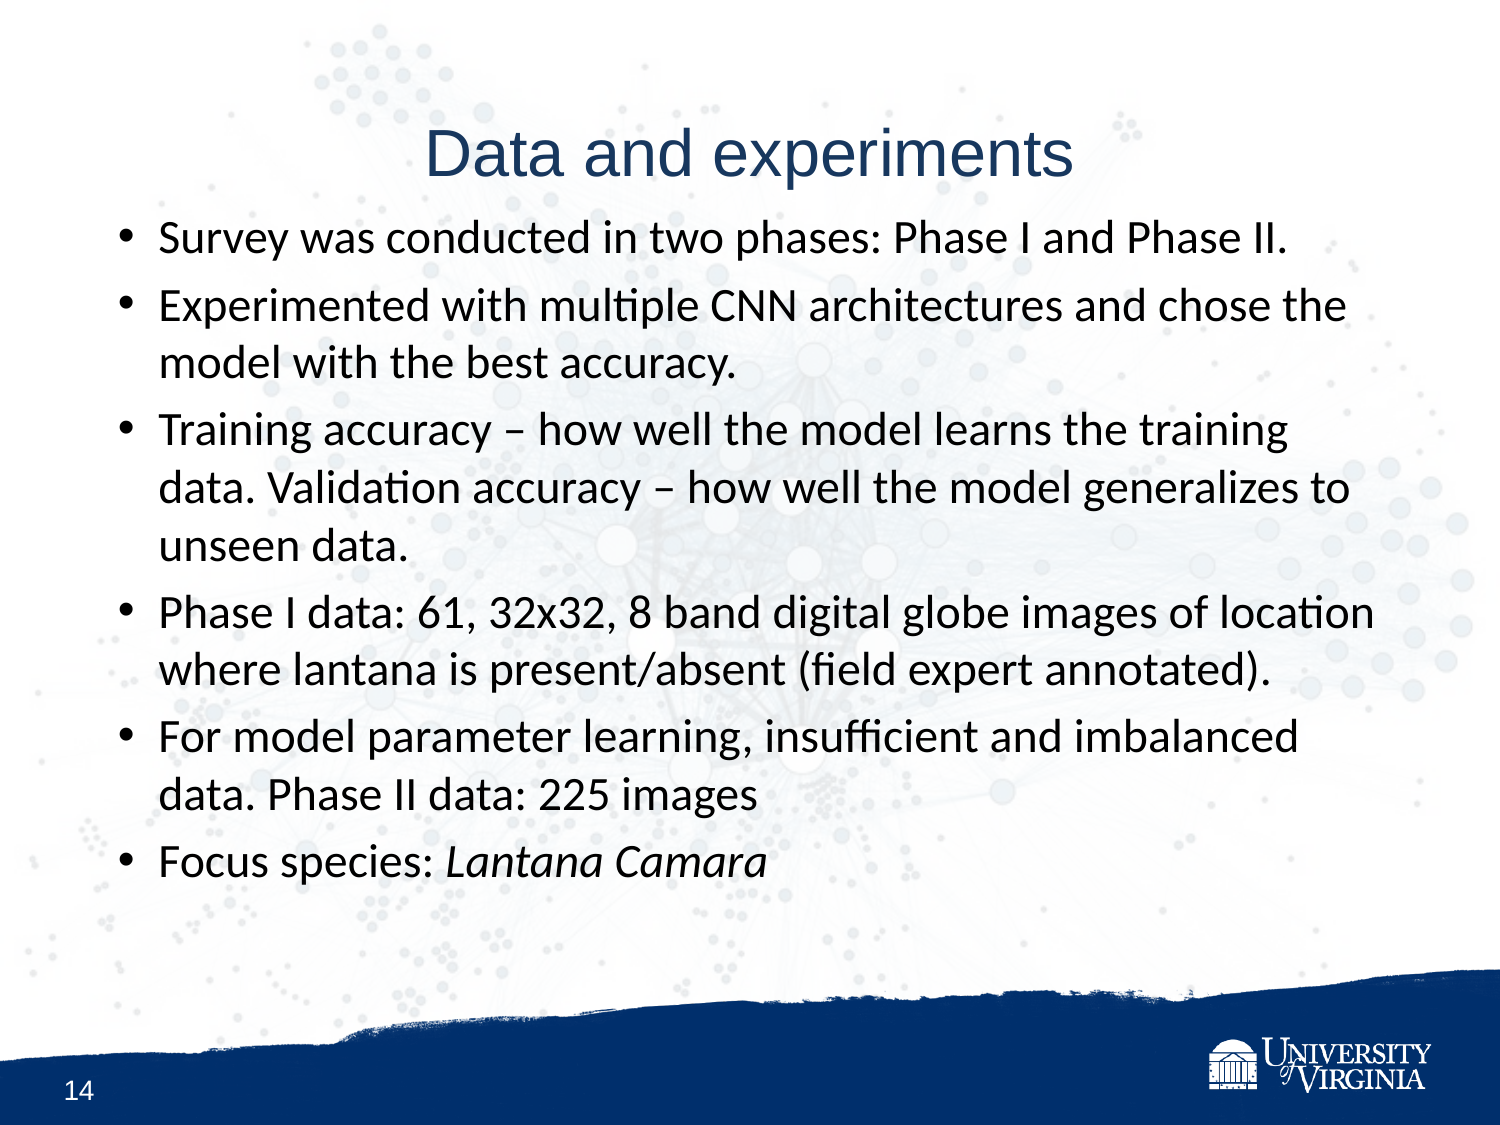

Data and experiments
Survey was conducted in two phases: Phase I and Phase II.
Experimented with multiple CNN architectures and chose the model with the best accuracy.
Training accuracy – how well the model learns the training data. Validation accuracy – how well the model generalizes to unseen data.
Phase I data: 61, 32x32, 8 band digital globe images of location where lantana is present/absent (field expert annotated).
For model parameter learning, insufficient and imbalanced data. Phase II data: 225 images
Focus species: Lantana Camara

14